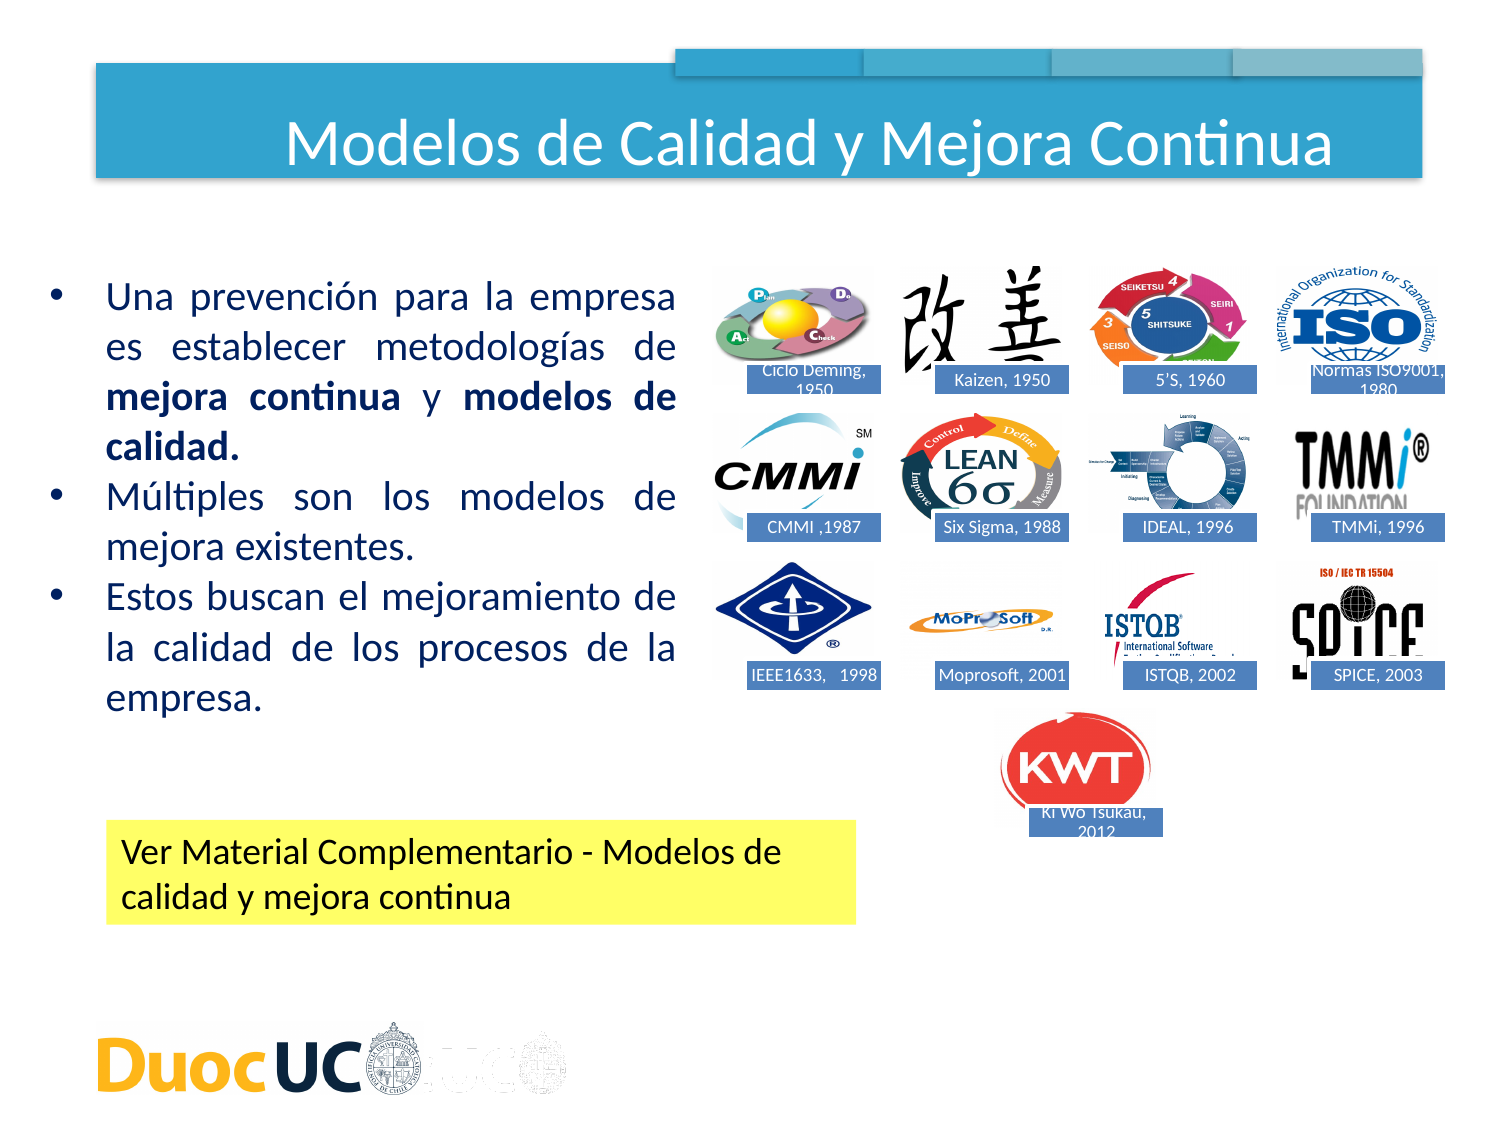

Modelos de Calidad y Mejora Continua
Ciclo Deming, 1950
Kaizen, 1950
5’S, 1960
Normas ISO9001, 1980
CMMI ,1987
Six Sigma, 1988
IDEAL, 1996
TMMi, 1996
IEEE1633,   1998
Moprosoft, 2001
ISTQB, 2002
SPICE, 2003
Ki Wo Tsukau,  2012
Una prevención para la empresa es establecer metodologías de mejora continua y modelos de calidad.
Múltiples son los modelos de mejora existentes.
Estos buscan el mejoramiento de la calidad de los procesos de la empresa.
Ver Material Complementario - Modelos de calidad y mejora continua